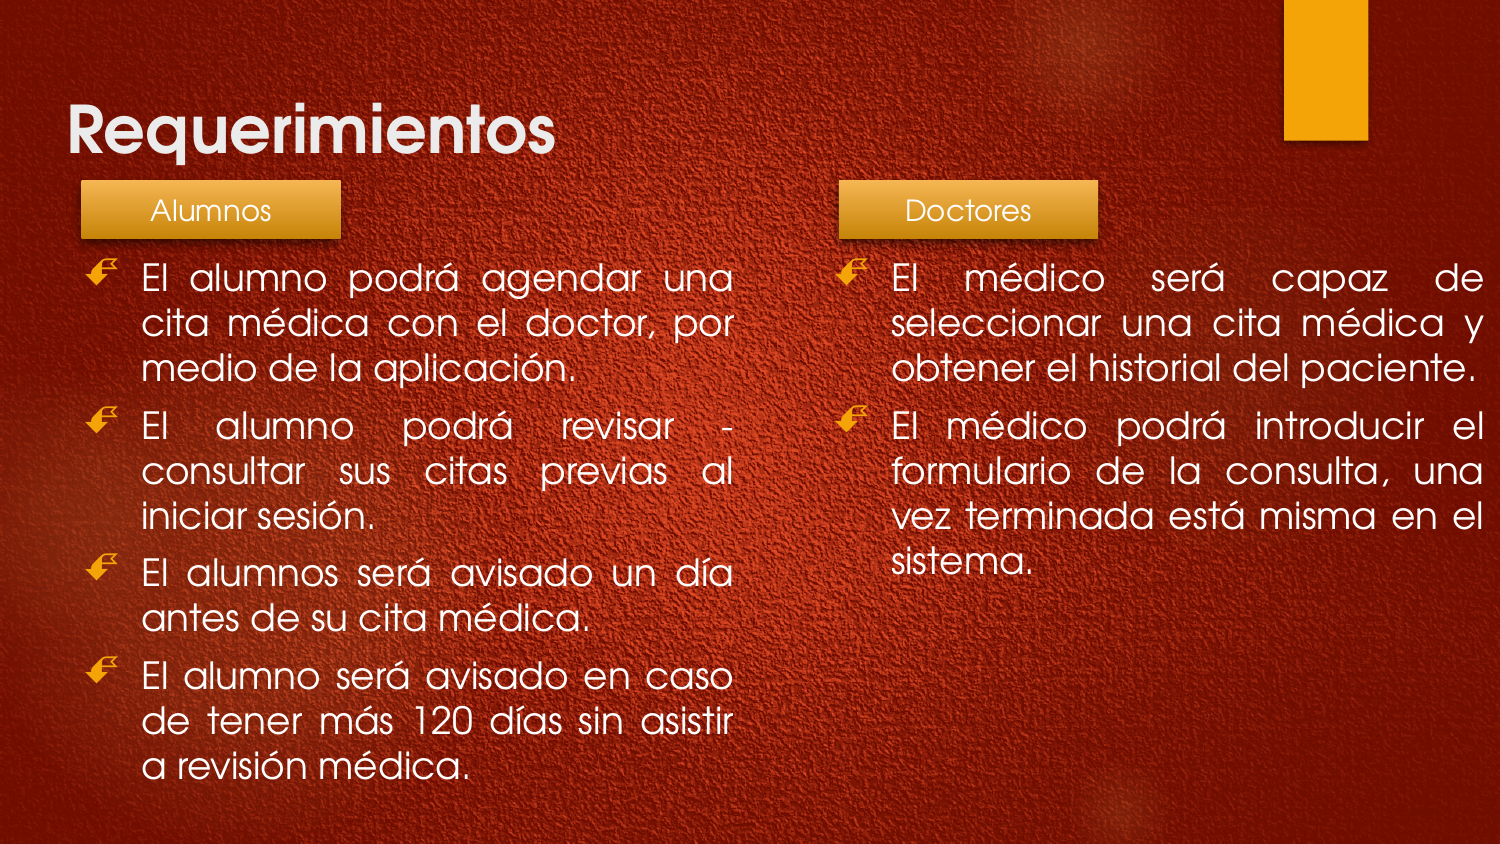

# Requerimientos
Alumnos
Doctores
El médico será capaz de seleccionar una cita médica y obtener el historial del paciente.
El médico podrá introducir el formulario de la consulta, una vez terminada está misma en el sistema.

El alumno podrá agendar una cita médica con el doctor, por medio de la aplicación.
El alumno podrá revisar -consultar sus citas previas al iniciar sesión.
El alumnos será avisado un día antes de su cita médica.
El alumno será avisado en caso de tener más 120 días sin asistir a revisión médica.